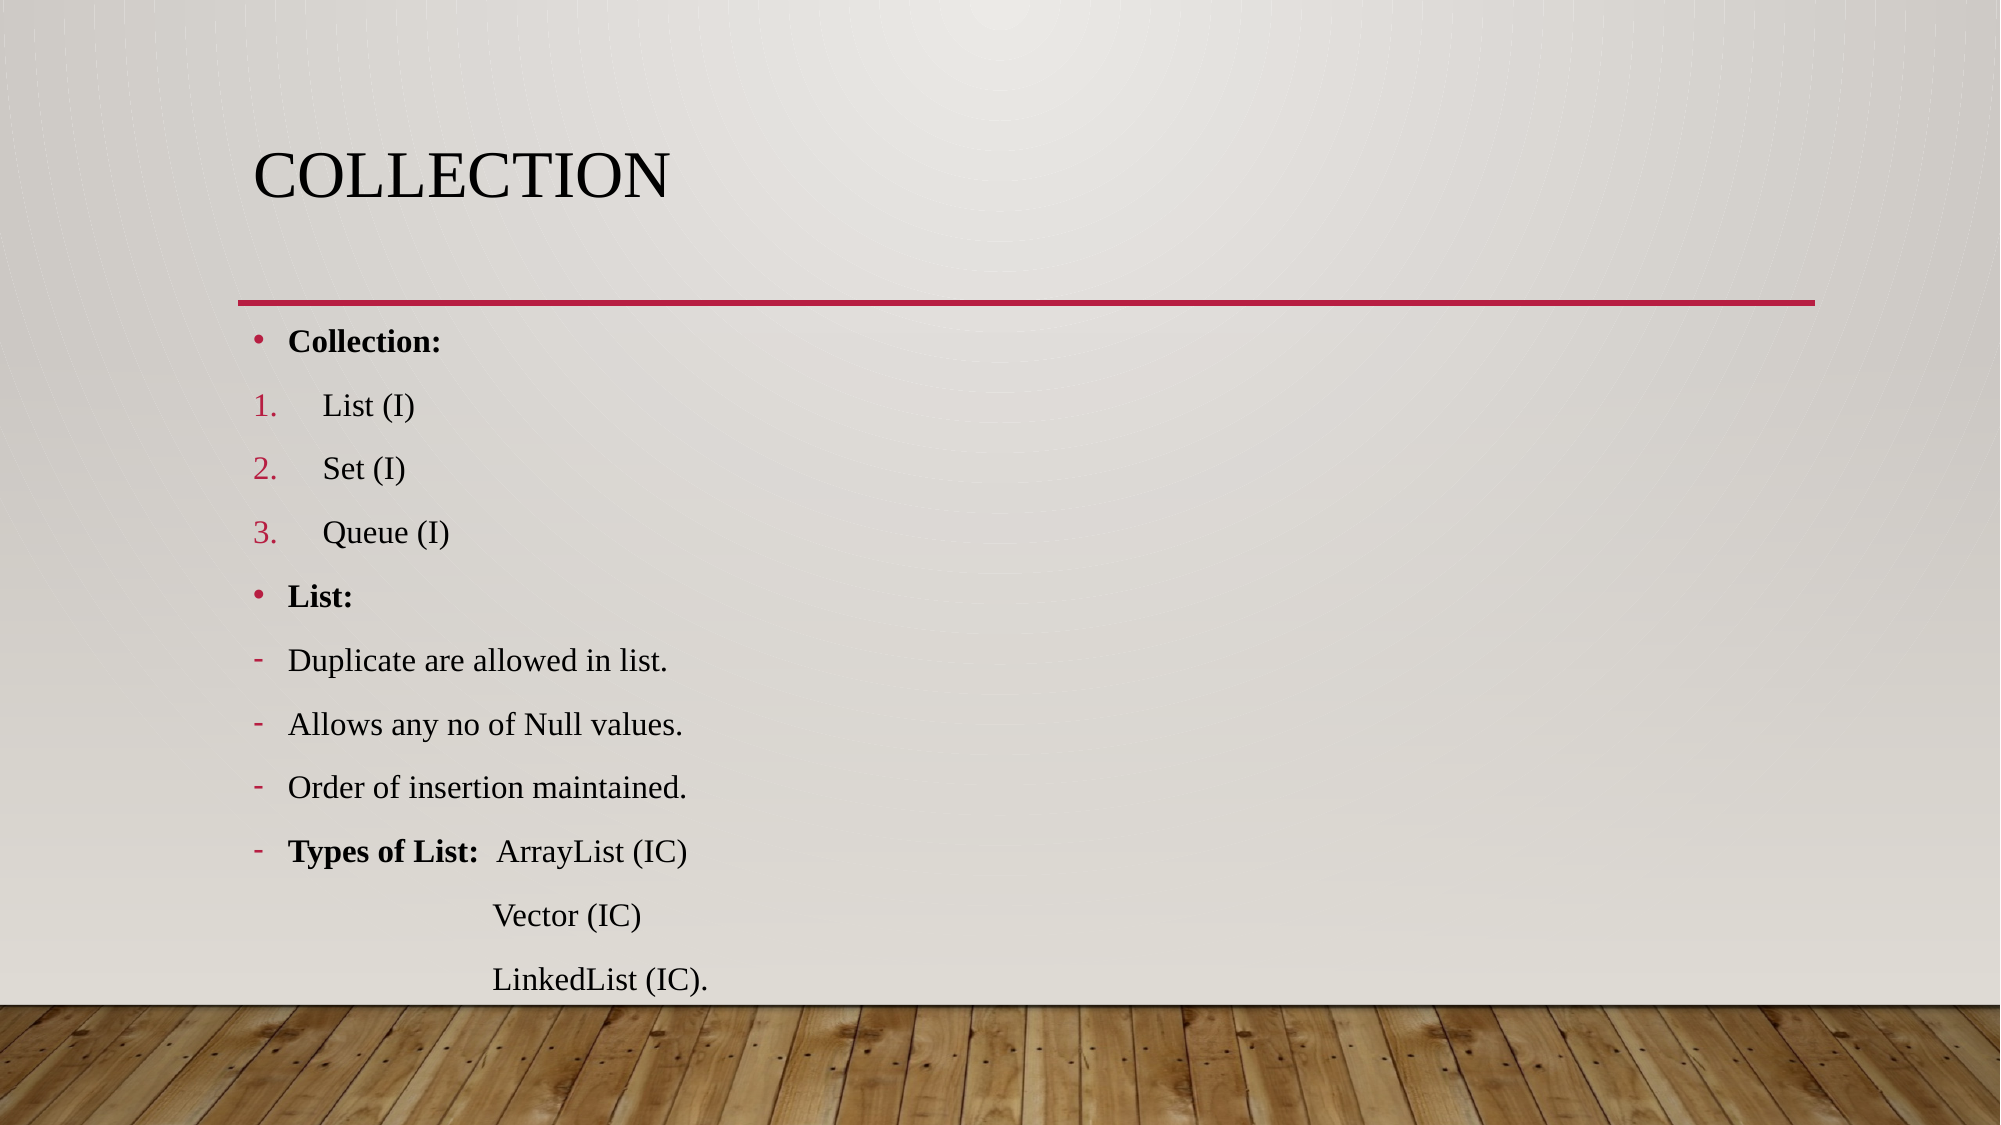

# collection
Collection:
List (I)
Set (I)
Queue (I)
List:
Duplicate are allowed in list.
Allows any no of Null values.
Order of insertion maintained.
Types of List:  ArrayList (IC)
                             Vector (IC)
                             LinkedList (IC).